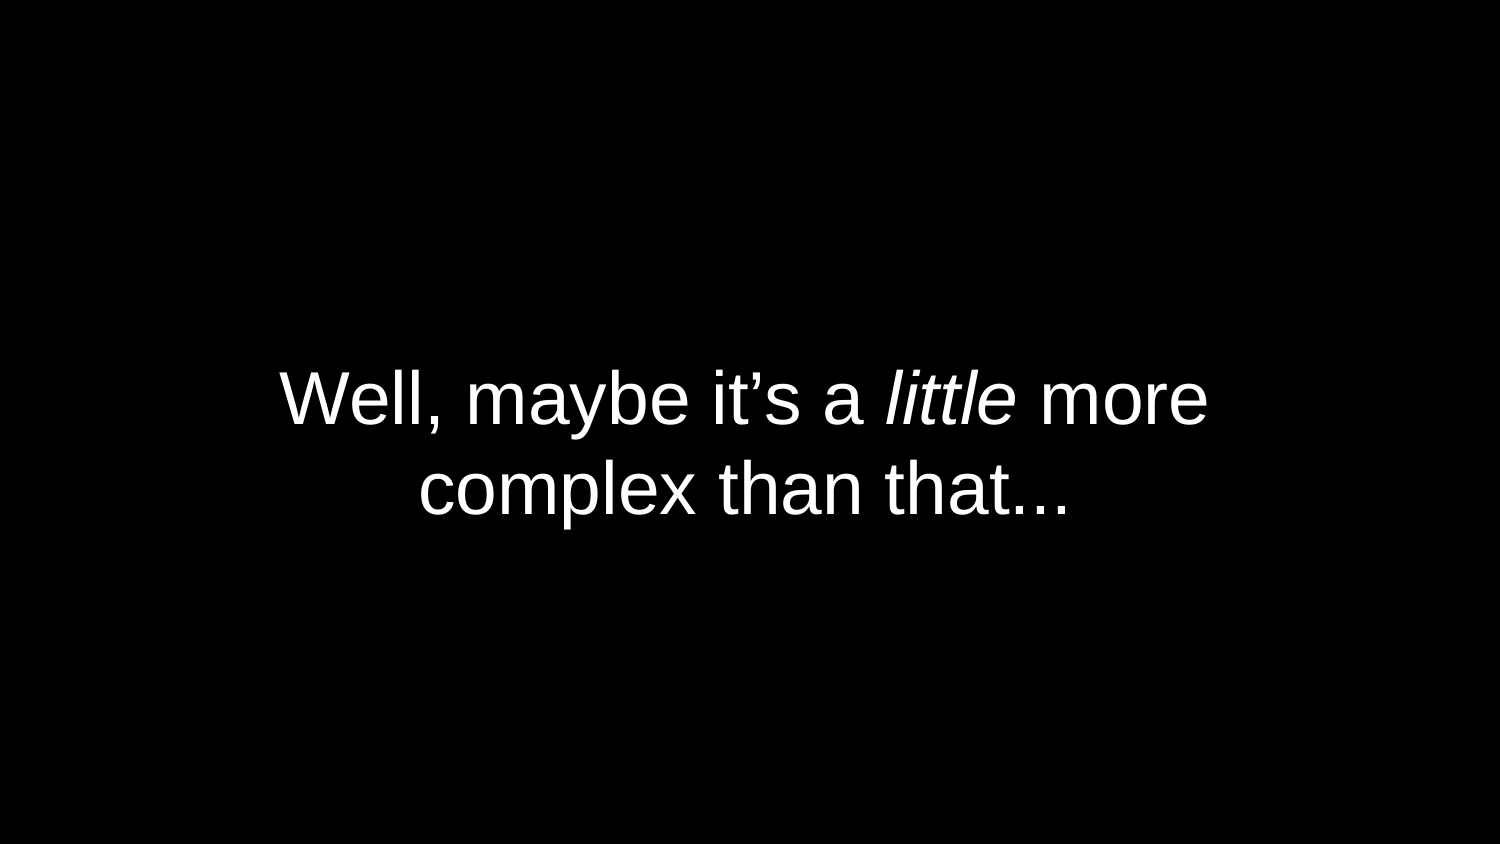

Well, maybe it’s a little more complex than that...